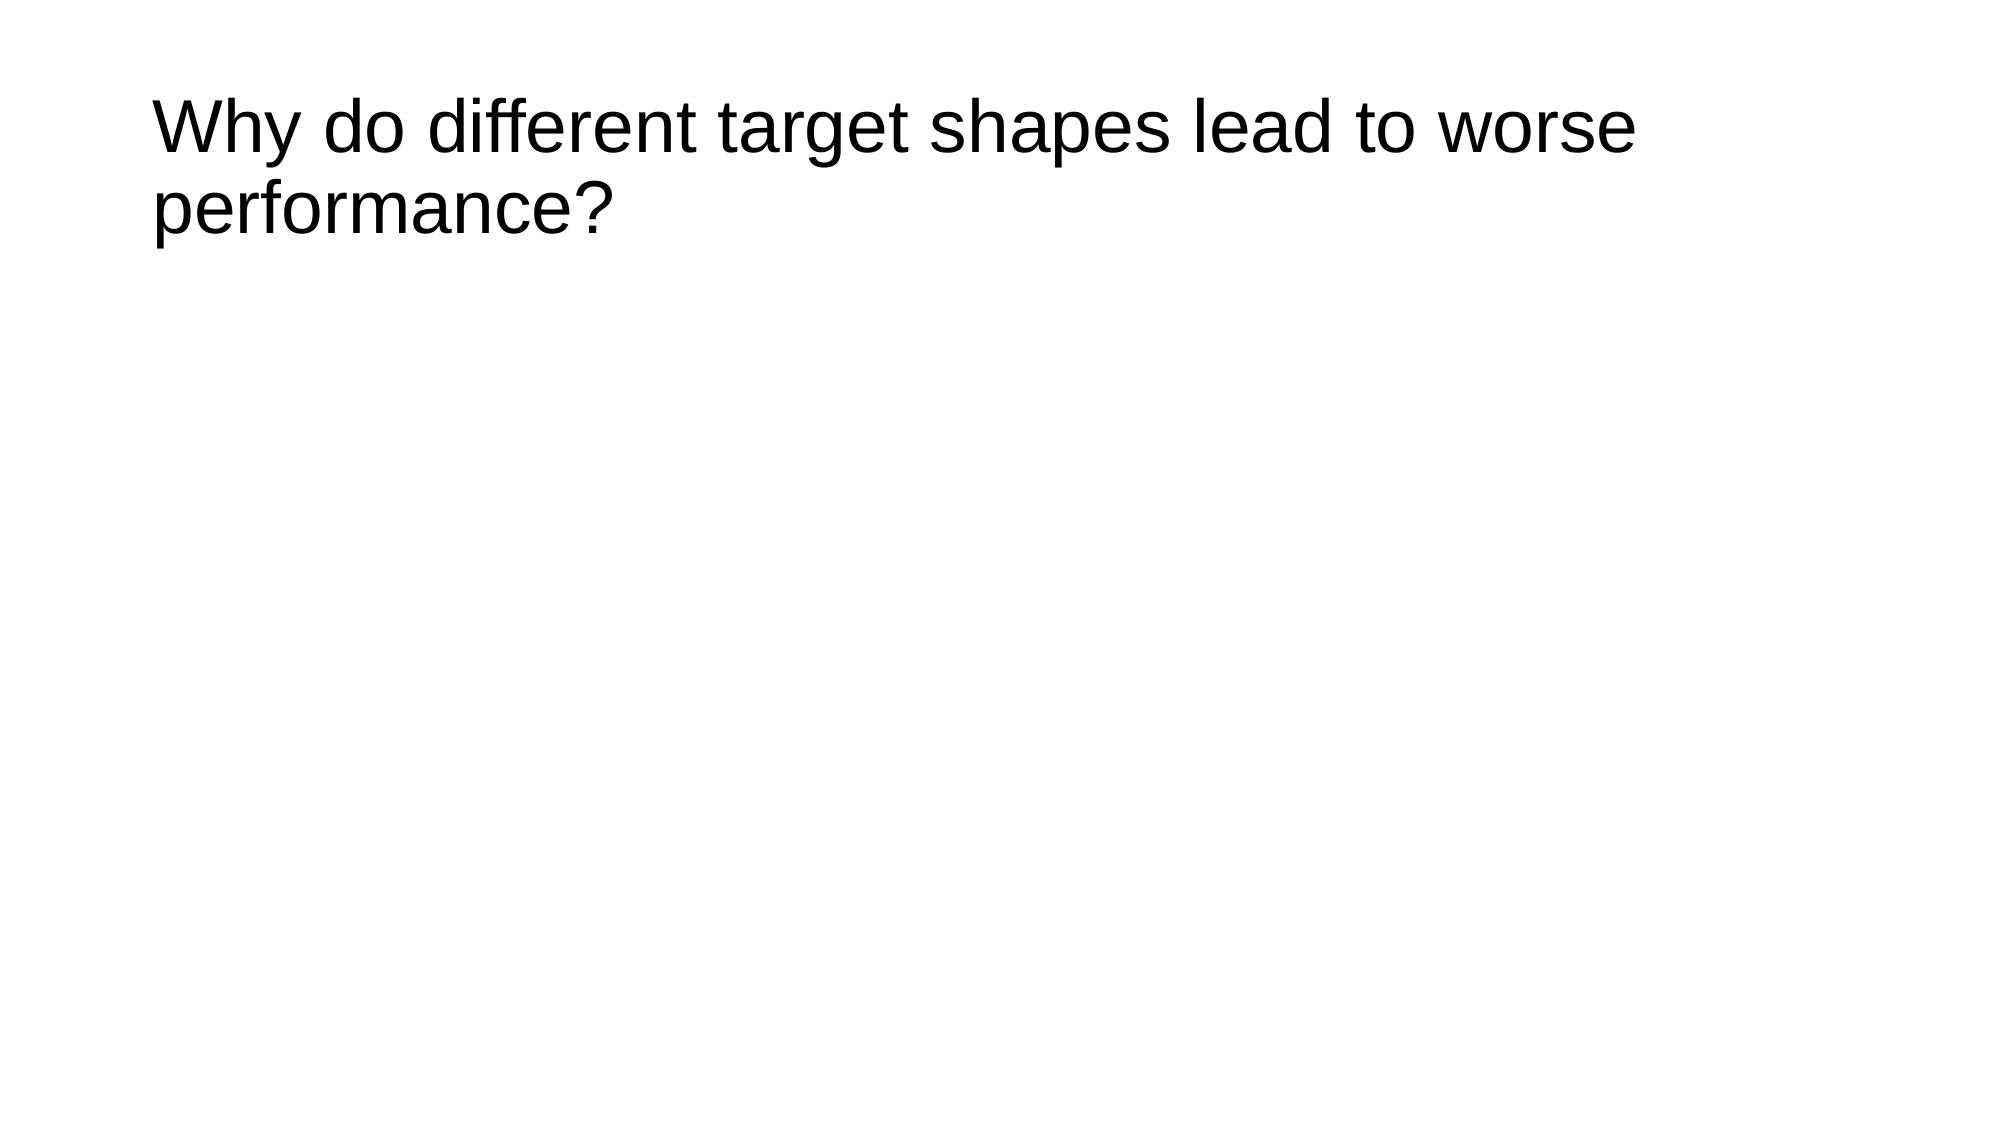

# Why do different target shapes lead to worse performance?